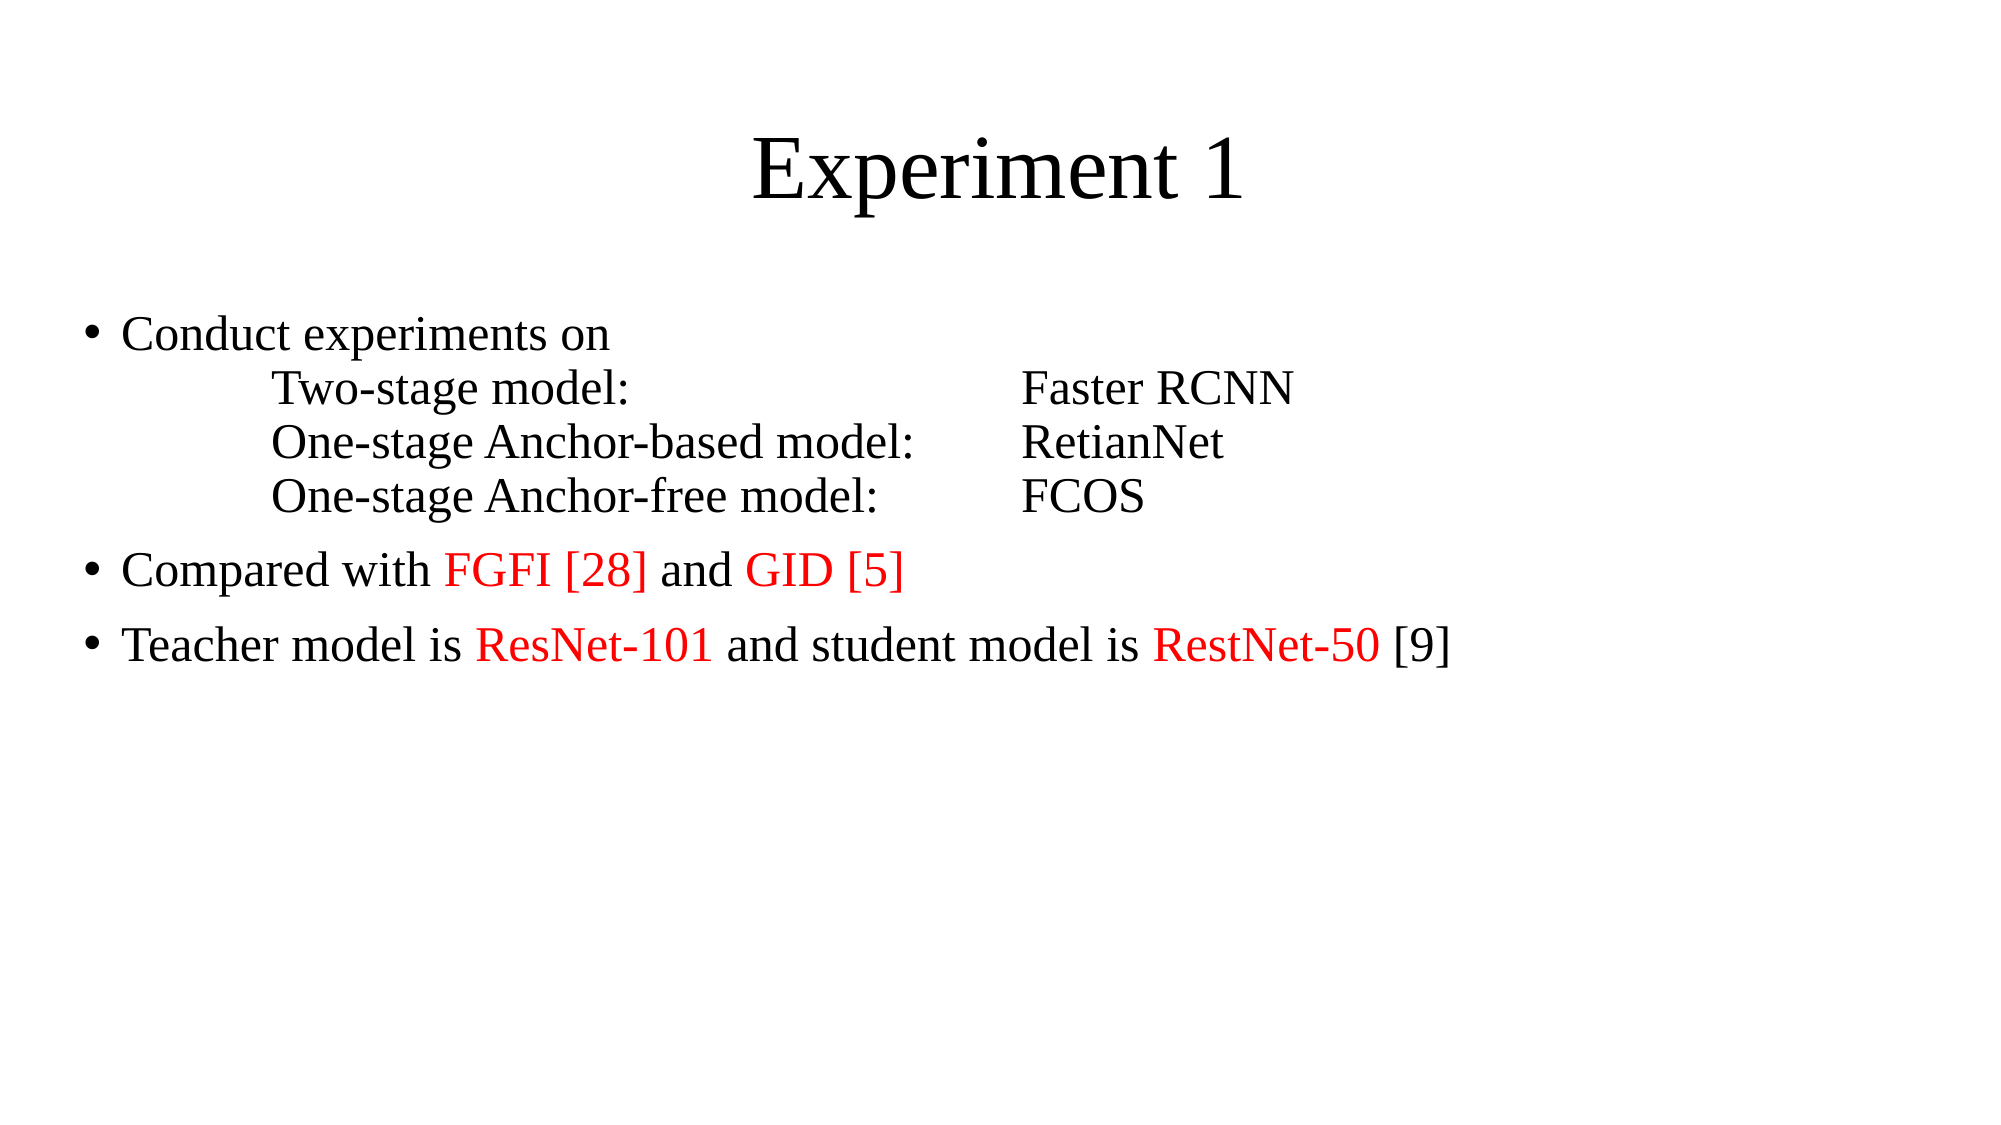

# Experiment 1
Conduct experiments on
	Two-stage model:			Faster RCNN
	One-stage Anchor-based model: 	RetianNet
	One-stage Anchor-free model:	FCOS
Compared with FGFI [28] and GID [5]
Teacher model is ResNet-101 and student model is RestNet-50 [9]